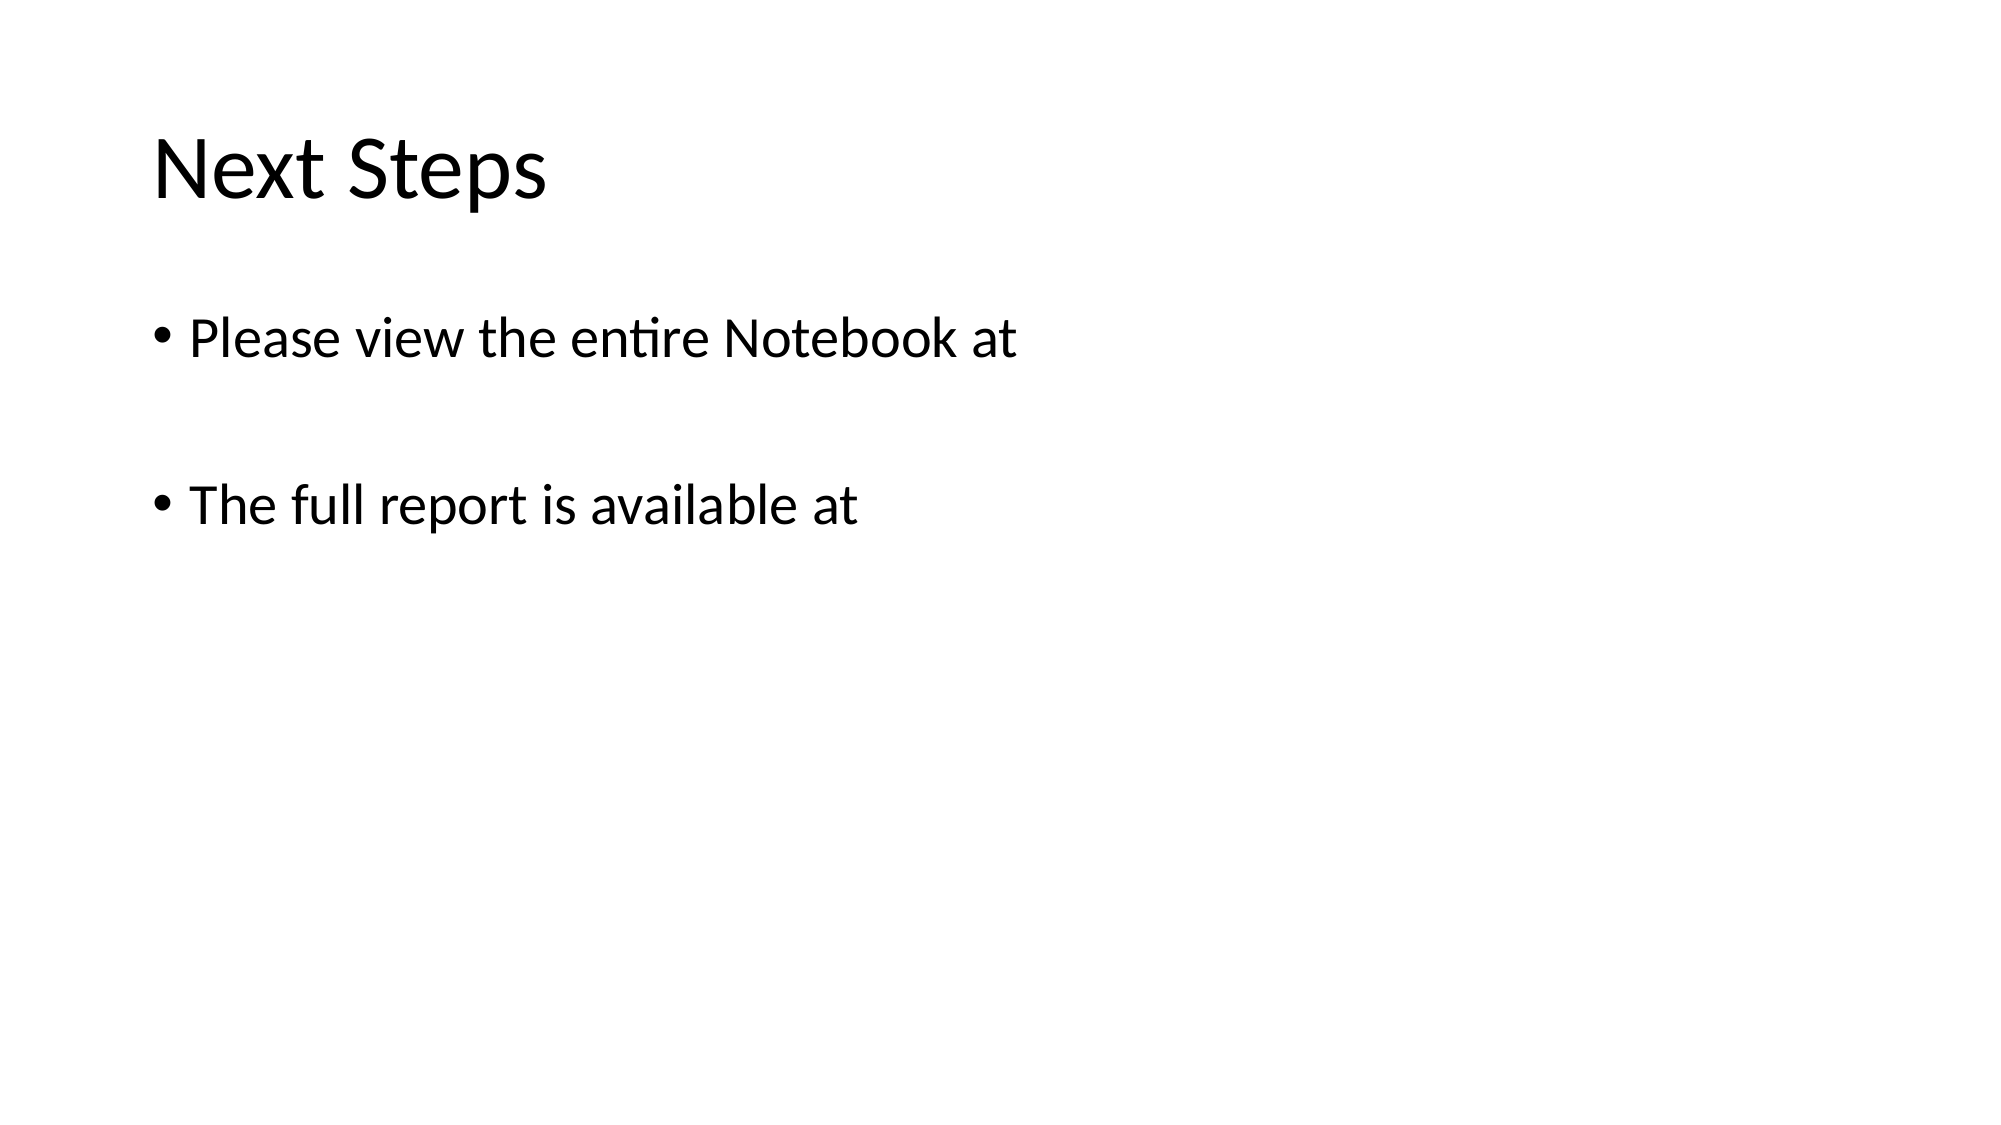

# Next Steps
Please view the entire Notebook at

The full report is available at